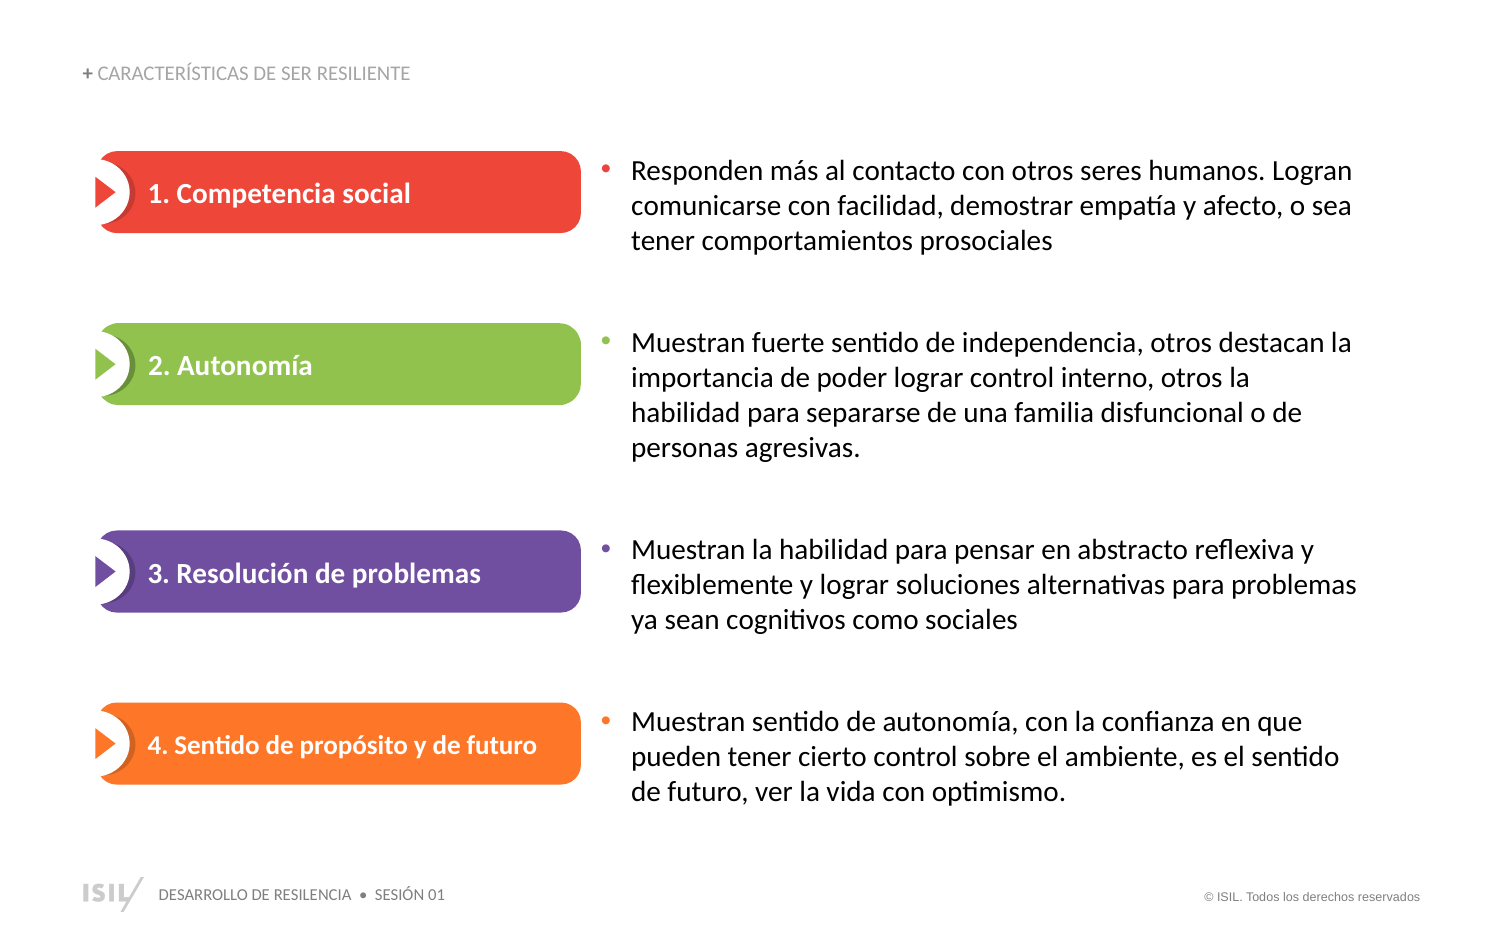

+ CARACTERÍSTICAS DE SER RESILIENTE
1. Competencia social

Responden más al contacto con otros seres humanos. Logran comunicarse con facilidad, demostrar empatía y afecto, o sea tener comportamientos prosociales
2. Autonomía

Muestran fuerte sentido de independencia, otros destacan la importancia de poder lograr control interno, otros la habilidad para separarse de una familia disfuncional o de personas agresivas.
3. Resolución de problemas

Muestran la habilidad para pensar en abstracto reflexiva y flexiblemente y lograr soluciones alternativas para problemas ya sean cognitivos como sociales
4. Sentido de propósito y de futuro

Muestran sentido de autonomía, con la confianza en que pueden tener cierto control sobre el ambiente, es el sentido de futuro, ver la vida con optimismo.